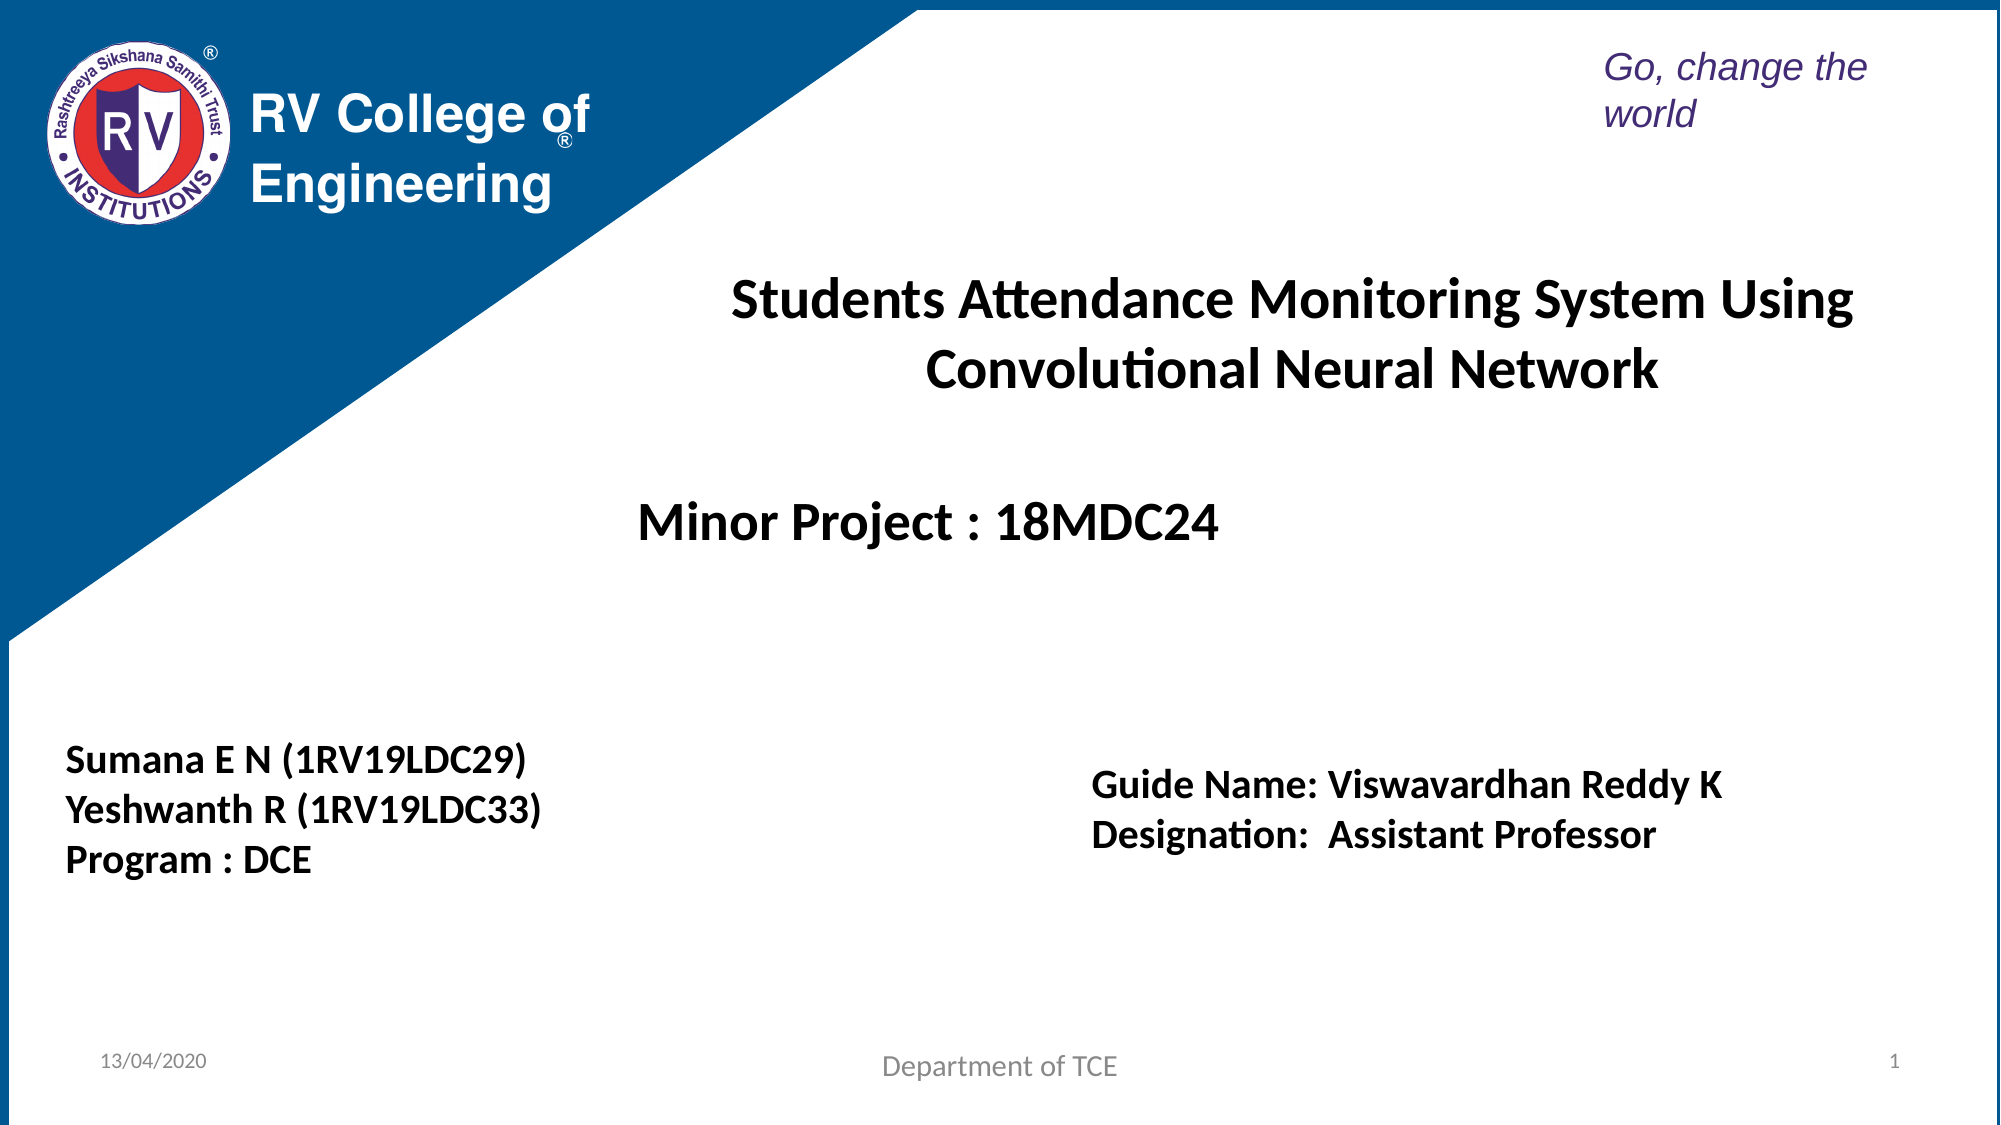

Go, change the world

RV College of
Engineering

Students Attendance Monitoring System Using Convolutional Neural Network
Minor Project : 18MDC24
Sumana E N (1RV19LDC29)
Yeshwanth R (1RV19LDC33)
Program : DCE
Guide Name: Viswavardhan Reddy K
Designation:  Assistant Professor
13/04/2020
Department of TCE
1